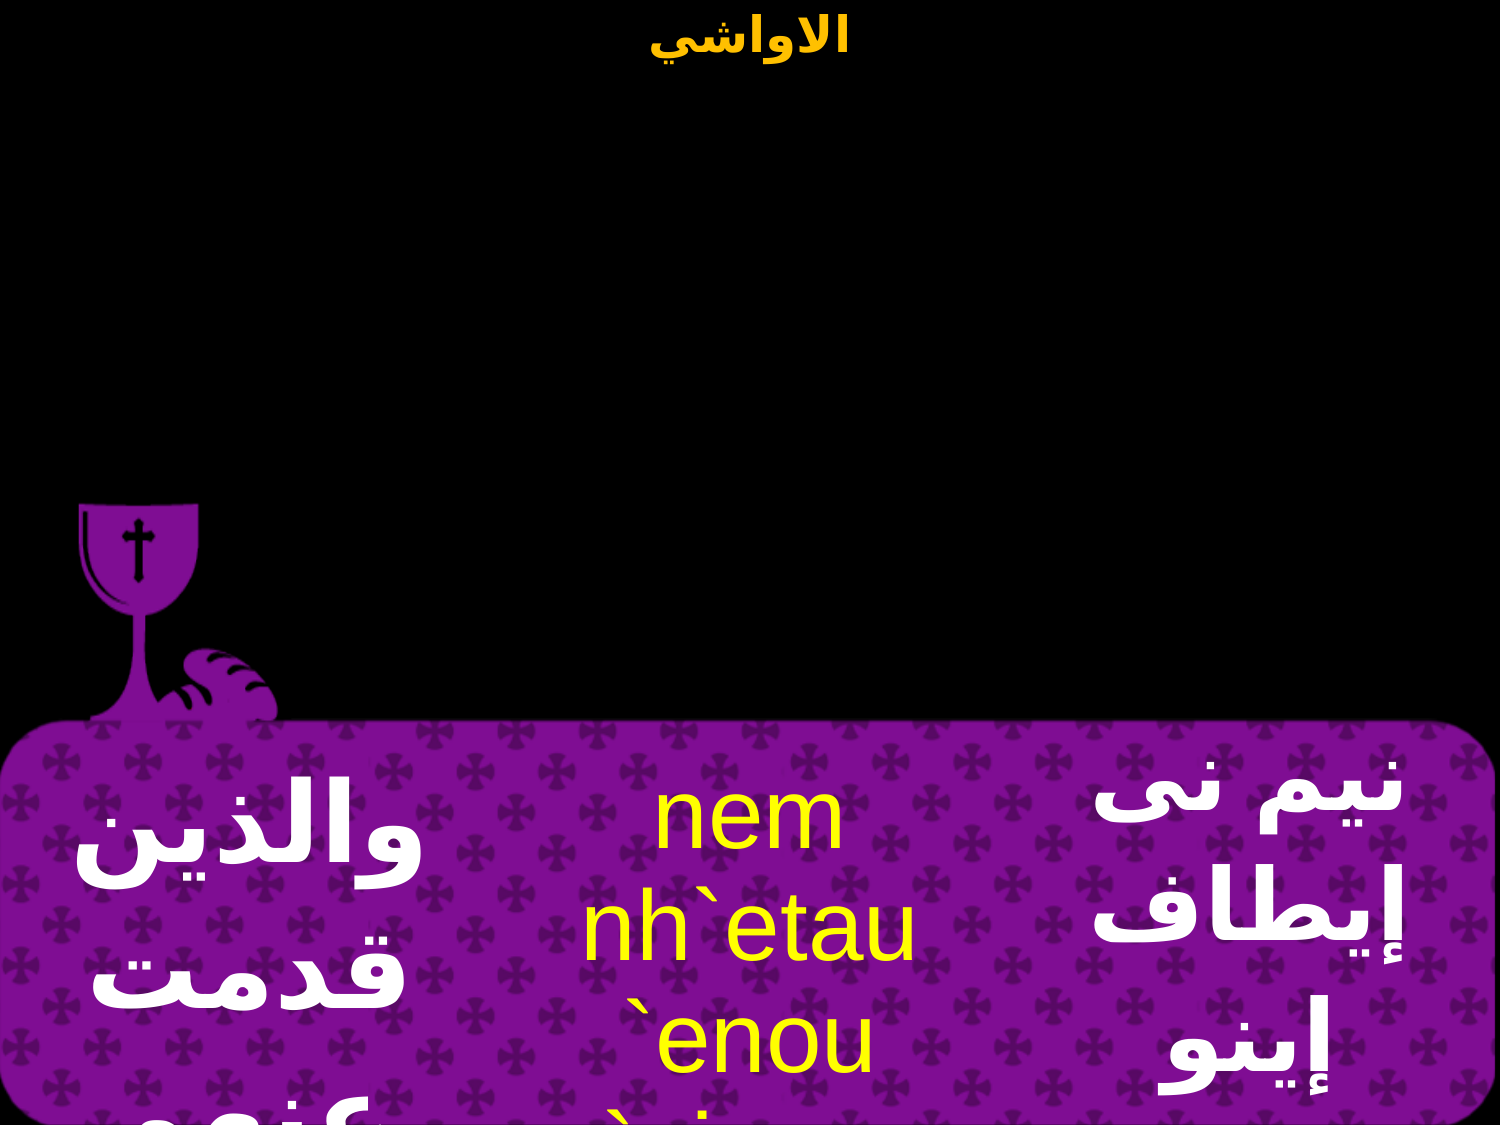

| والذين قدمت عنهم | nem nh`etau `enou `ejwou | نيم نى إيطاف إينو إيجوؤو |
| --- | --- | --- |